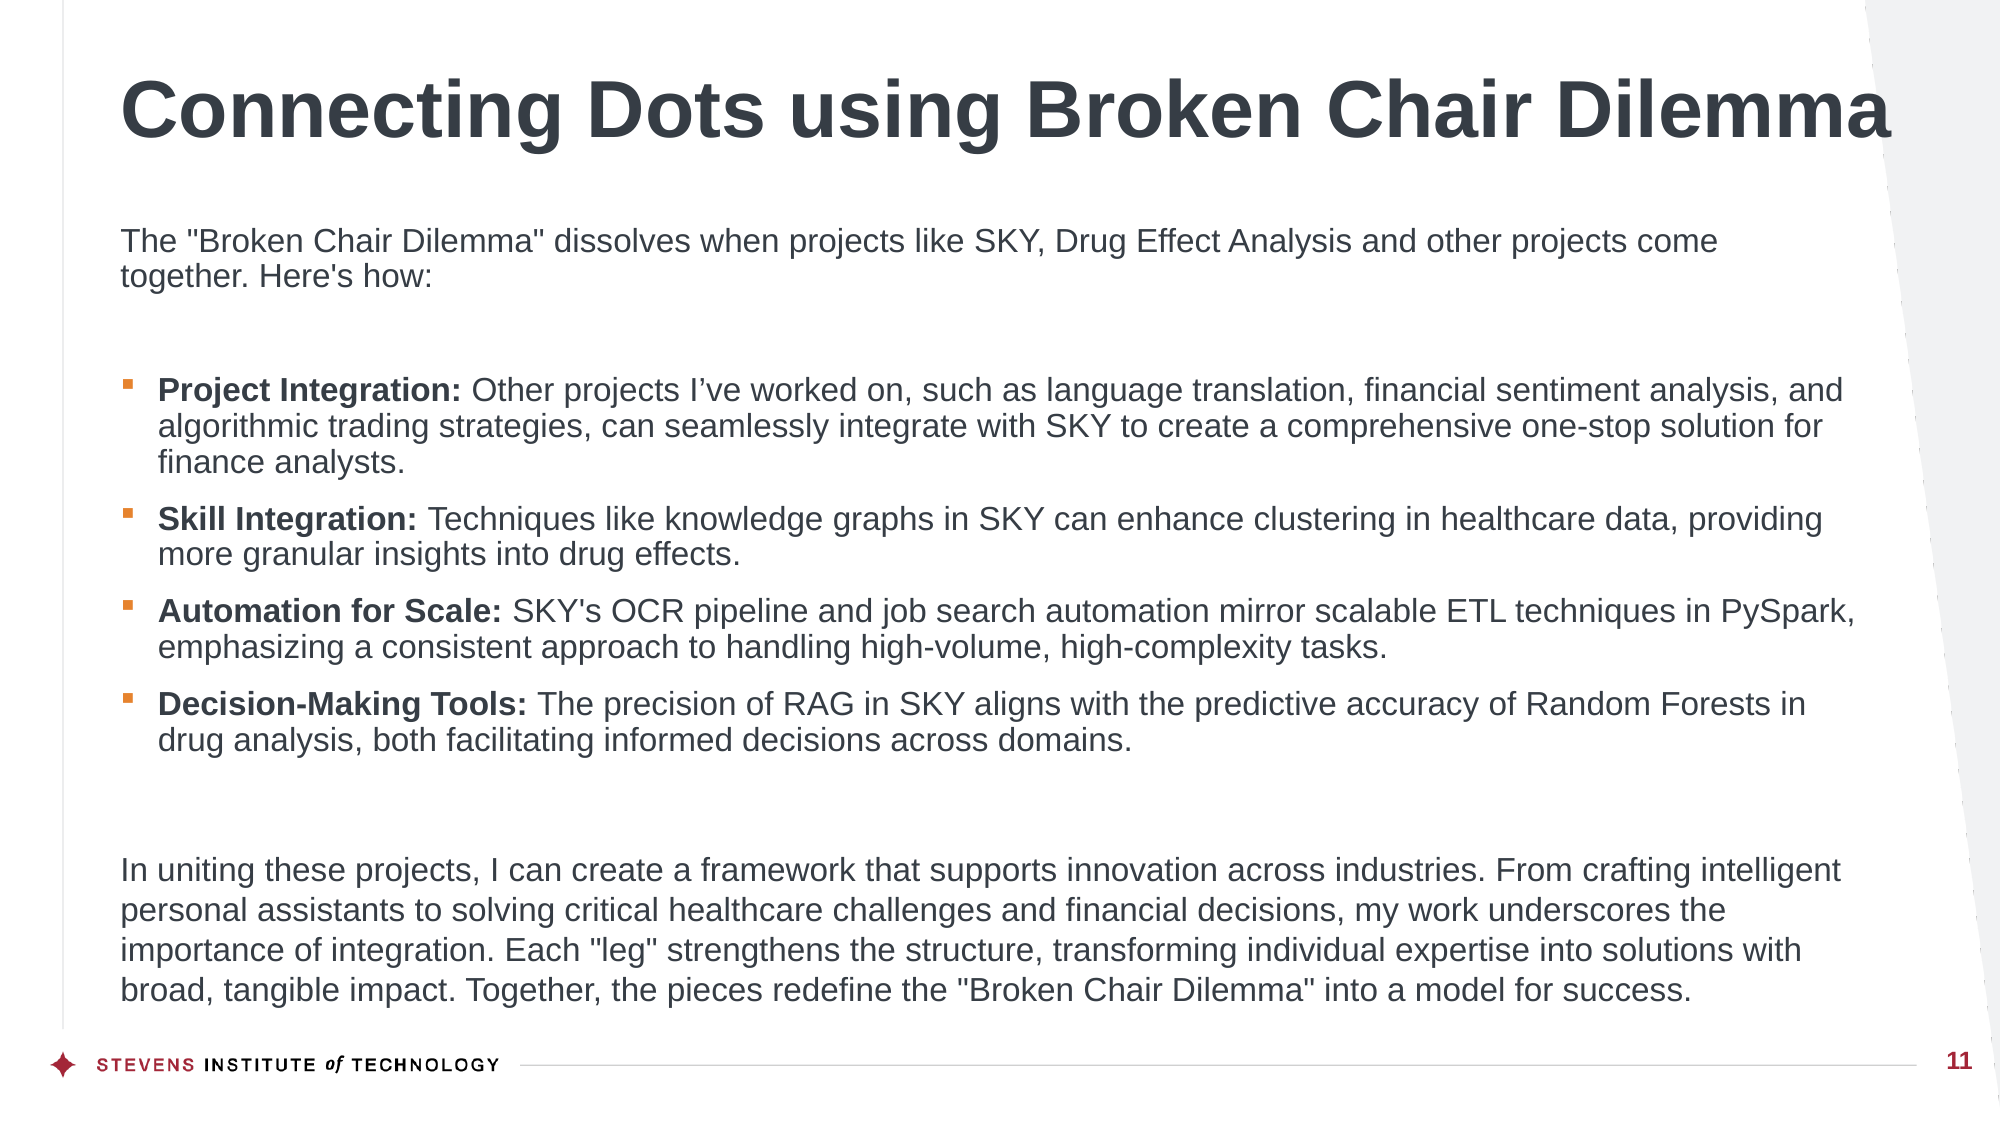

# Connecting Dots using Broken Chair Dilemma
The "Broken Chair Dilemma" dissolves when projects like SKY, Drug Effect Analysis and other projects come together. Here's how:

Project Integration: Other projects I’ve worked on, such as language translation, financial sentiment analysis, and algorithmic trading strategies, can seamlessly integrate with SKY to create a comprehensive one-stop solution for finance analysts.
Skill Integration: Techniques like knowledge graphs in SKY can enhance clustering in healthcare data, providing more granular insights into drug effects.
Automation for Scale: SKY's OCR pipeline and job search automation mirror scalable ETL techniques in PySpark, emphasizing a consistent approach to handling high-volume, high-complexity tasks.
Decision-Making Tools: The precision of RAG in SKY aligns with the predictive accuracy of Random Forests in drug analysis, both facilitating informed decisions across domains.

In uniting these projects, I can create a framework that supports innovation across industries. From crafting intelligent personal assistants to solving critical healthcare challenges and financial decisions, my work underscores the importance of integration. Each "leg" strengthens the structure, transforming individual expertise into solutions with broad, tangible impact. Together, the pieces redefine the "Broken Chair Dilemma" into a model for success.
11